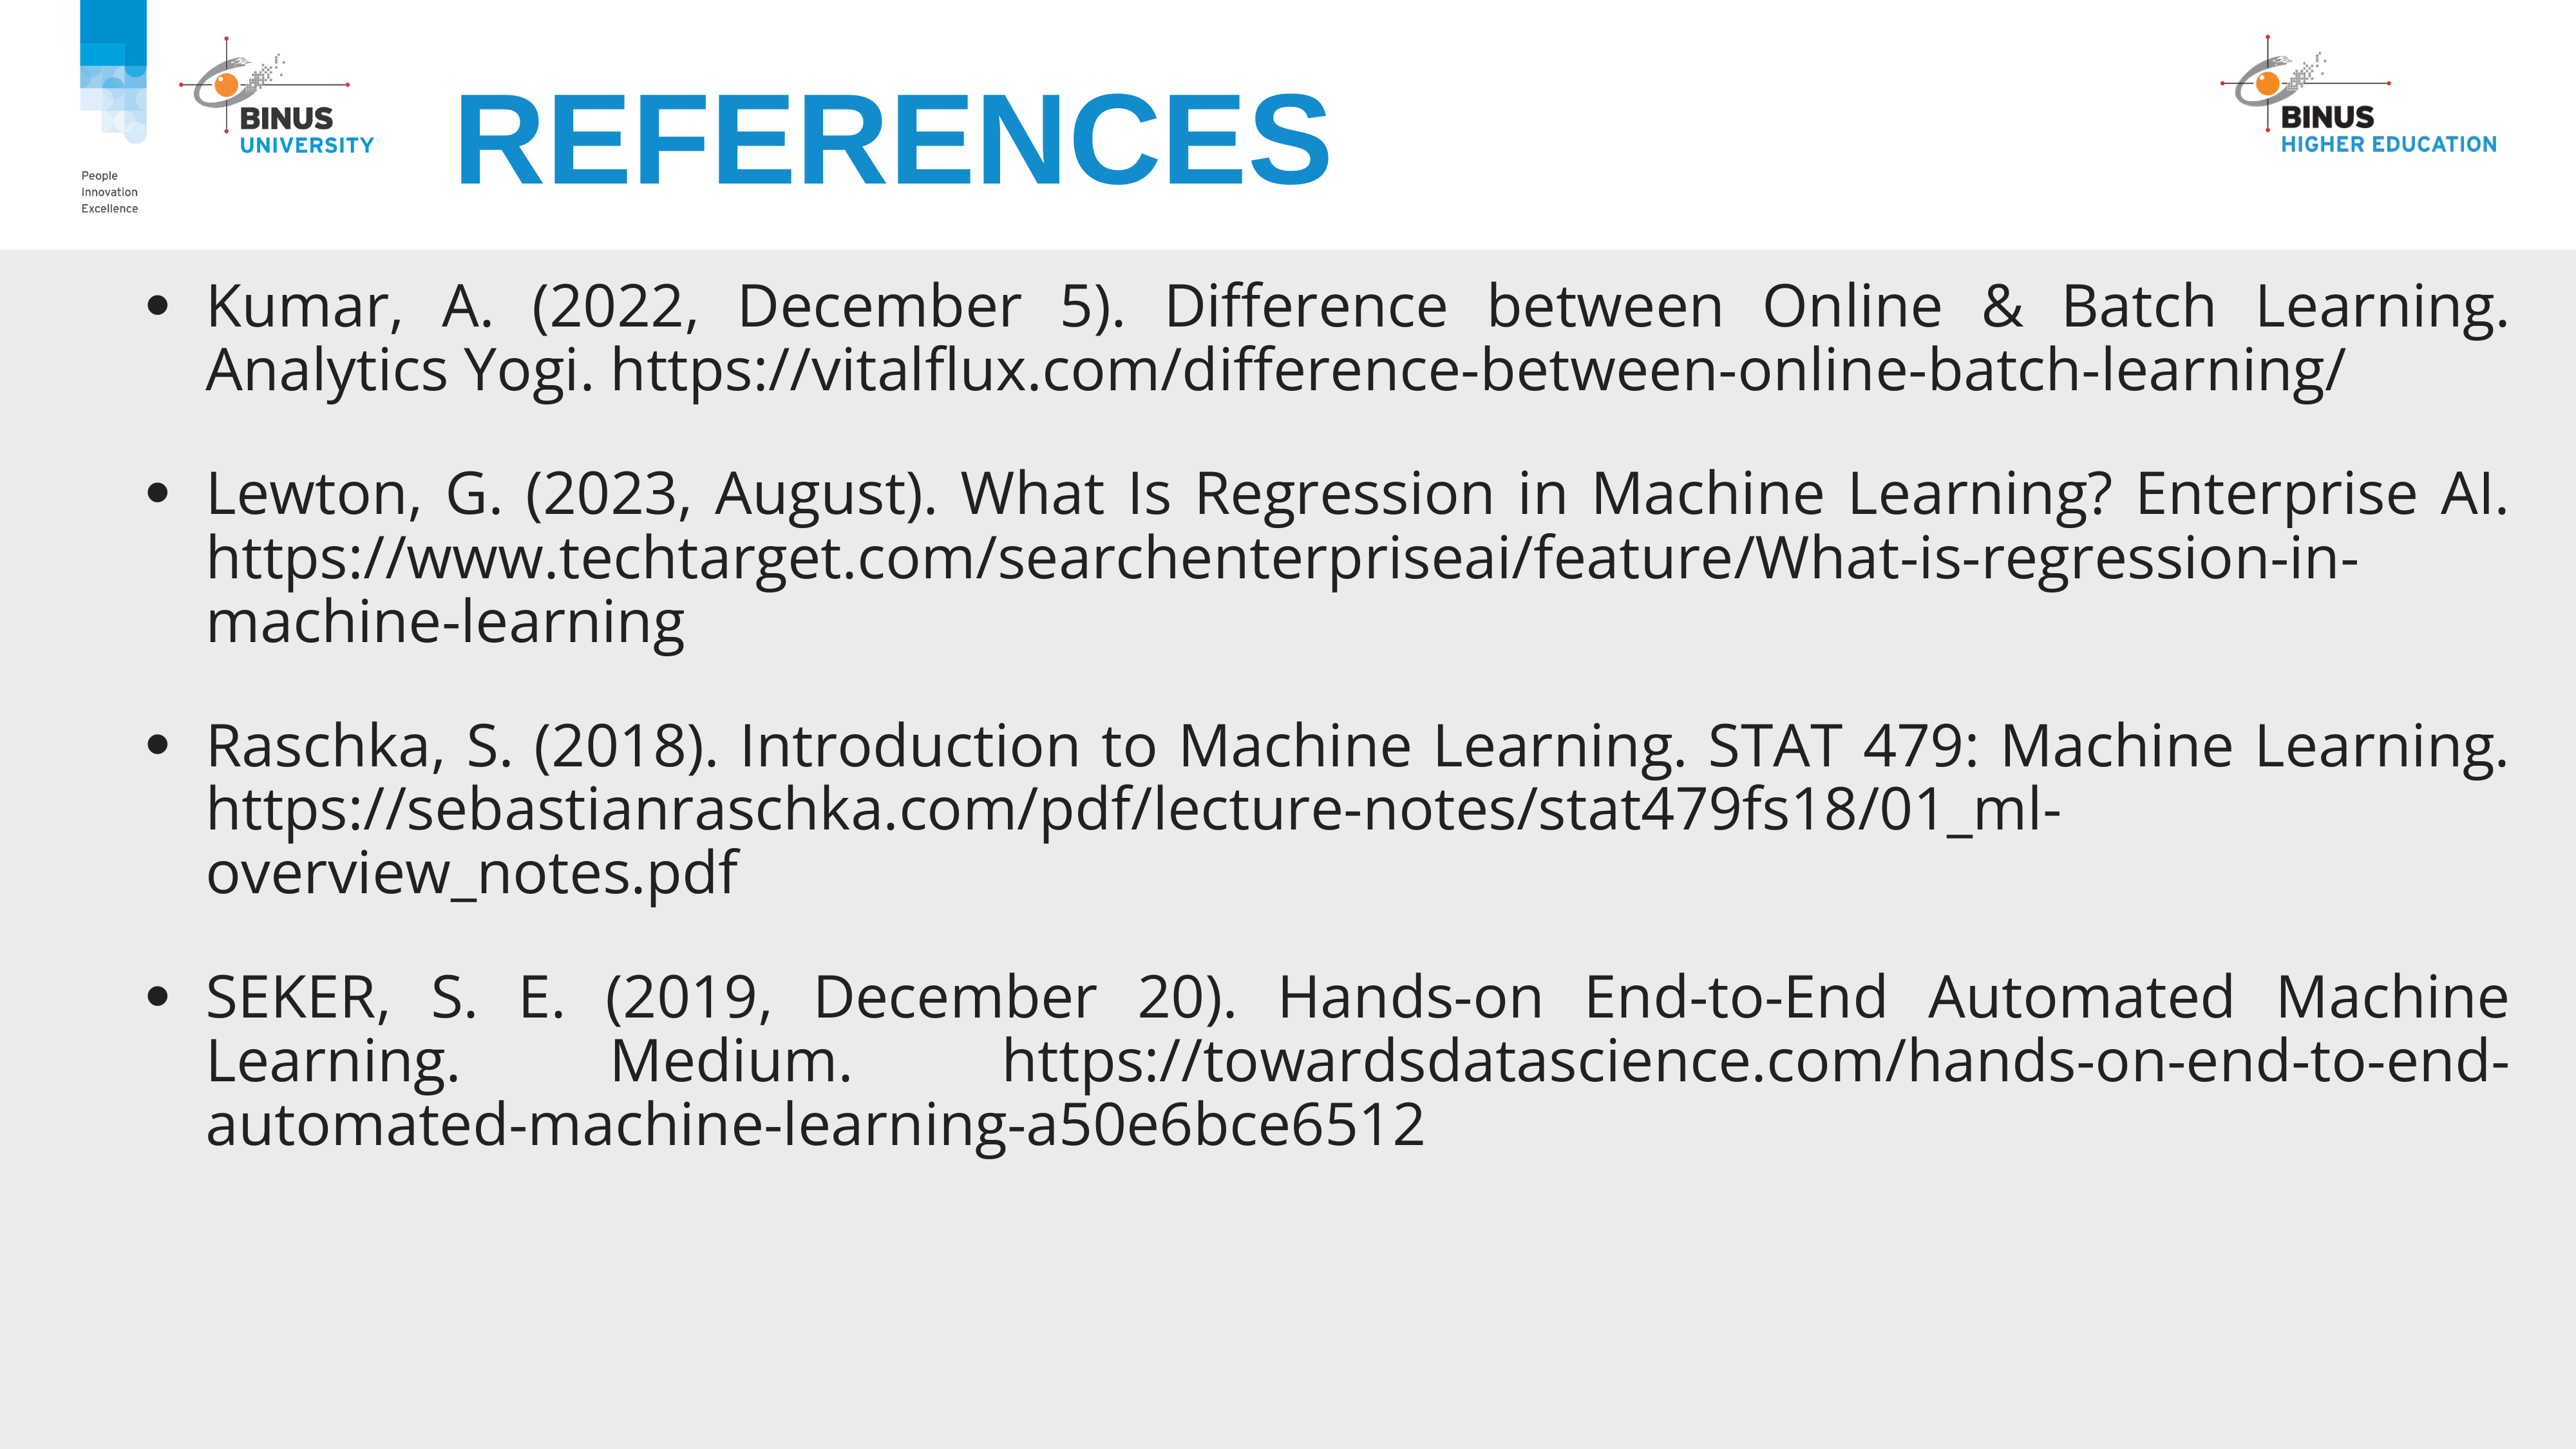

# References
Kumar, A. (2022, December 5). Difference between Online & Batch Learning. Analytics Yogi. https://vitalflux.com/difference-between-online-batch-learning/
Lewton, G. (2023, August). What Is Regression in Machine Learning? Enterprise AI. https://www.techtarget.com/searchenterpriseai/feature/What-is-regression-in-machine-learning
Raschka, S. (2018). Introduction to Machine Learning. STAT 479: Machine Learning. https://sebastianraschka.com/pdf/lecture-notes/stat479fs18/01_ml-overview_notes.pdf
SEKER, S. E. (2019, December 20). Hands-on End-to-End Automated Machine Learning. Medium. https://towardsdatascience.com/hands-on-end-to-end-automated-machine-learning-a50e6bce6512